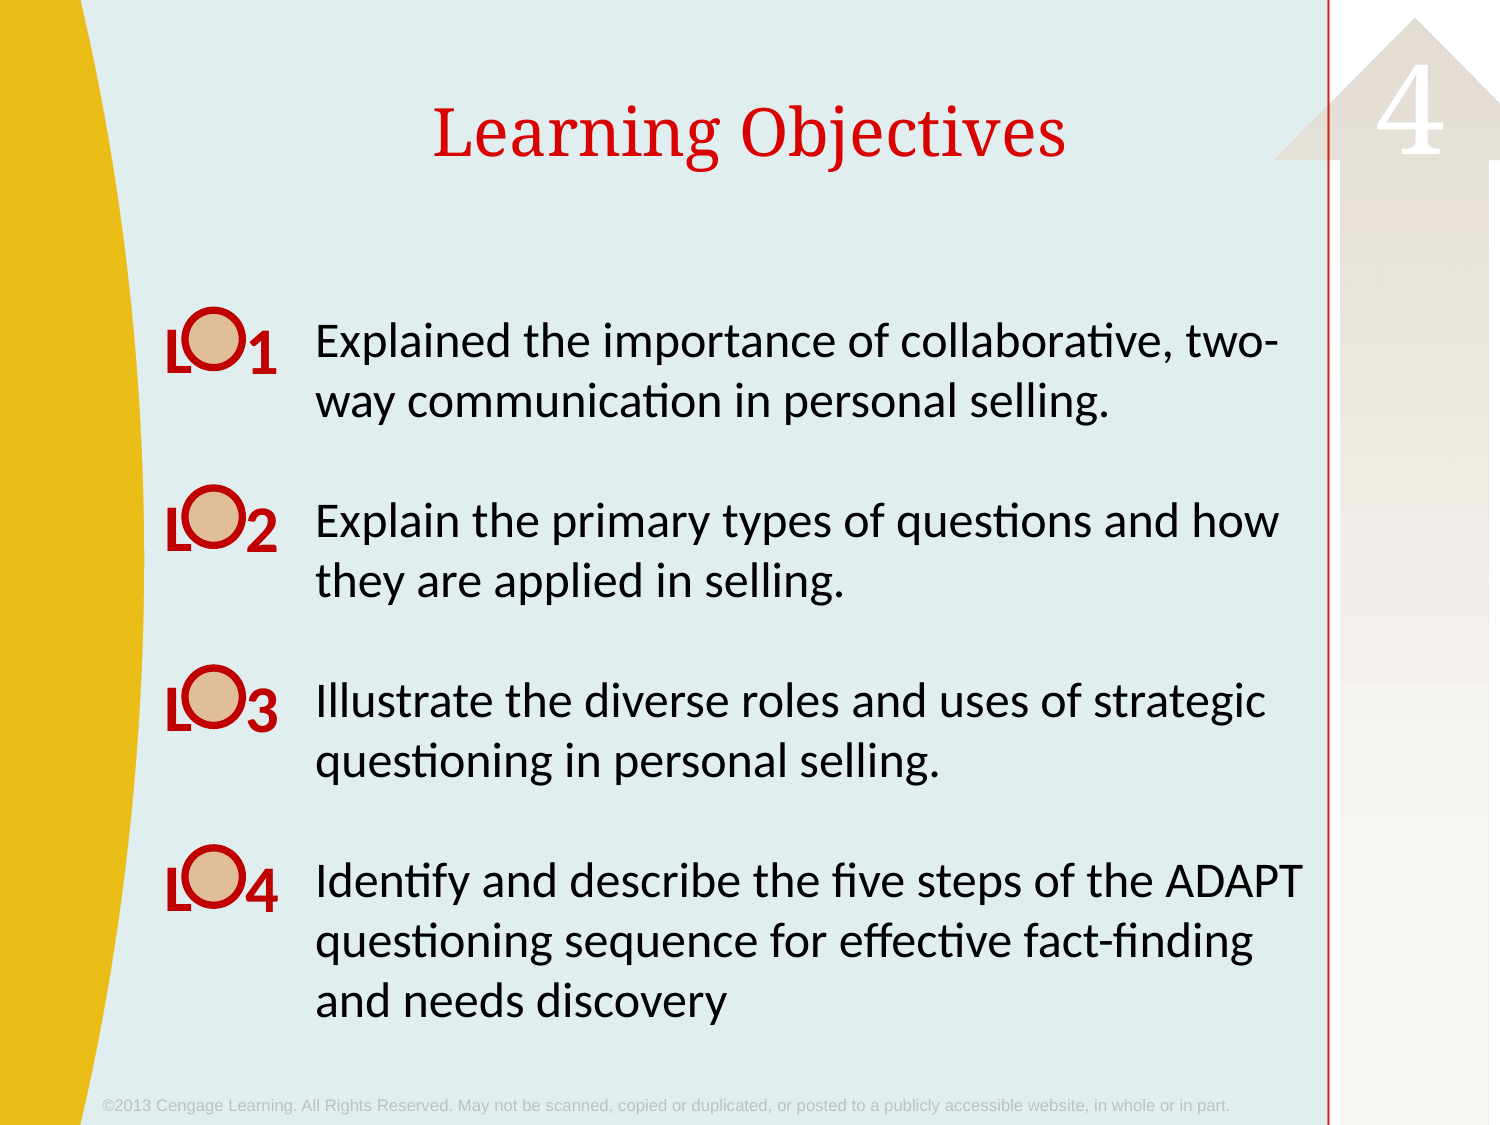

# Learning Objectives
L
1

Explained the importance of collaborative, two-way communication in personal selling.
Explain the primary types of questions and how they are applied in selling.
Illustrate the diverse roles and uses of strategic questioning in personal selling.
Identify and describe the five steps of the ADAPT questioning sequence for effective fact-finding and needs discovery
L
2

L
3

L
4